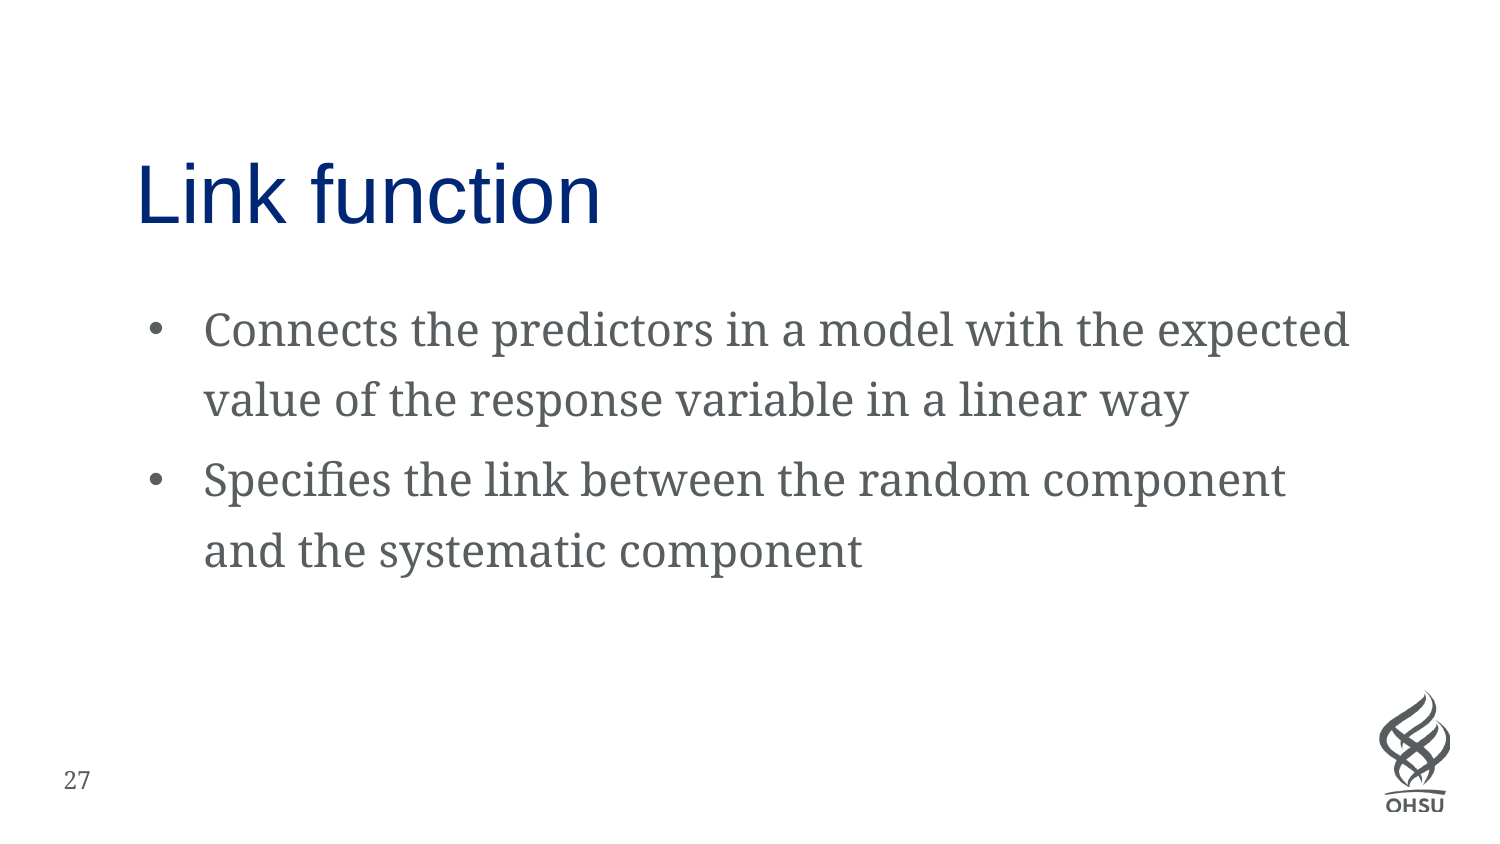

# Link function
Connects the predictors in a model with the expected value of the response variable in a linear way
Specifies the link between the random component and the systematic component